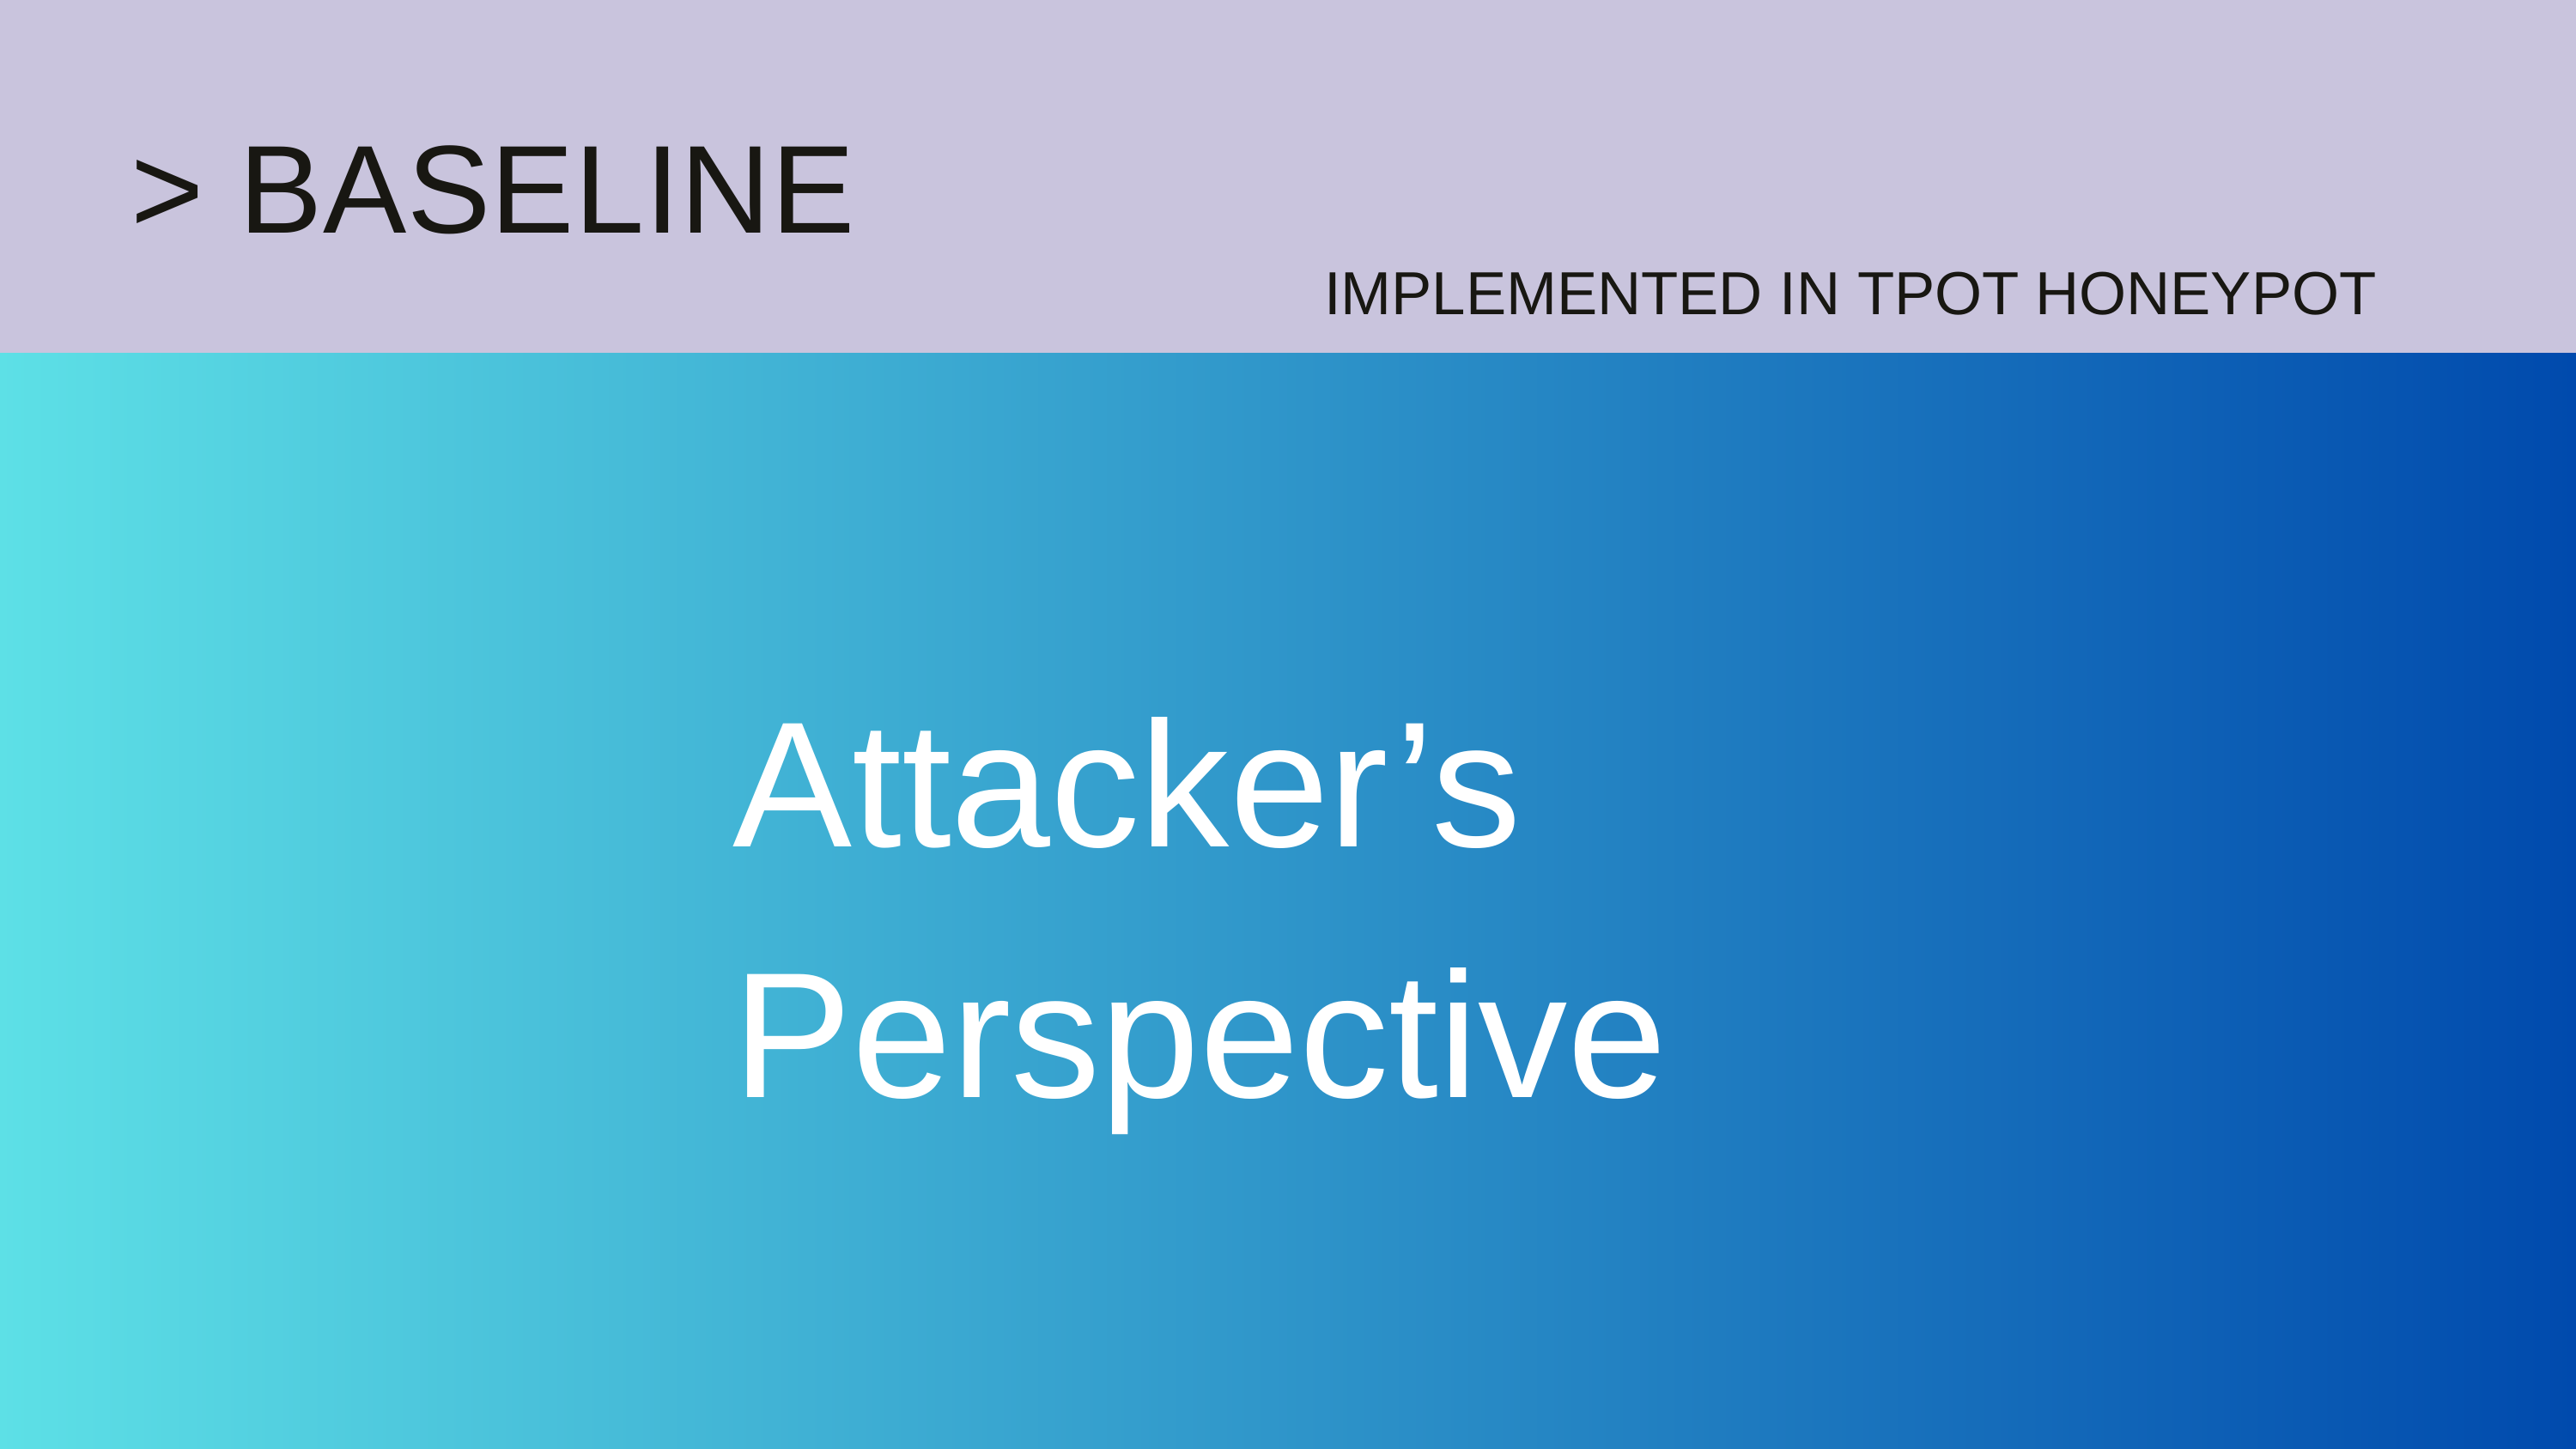

> BASELINE
IMPLEMENTED IN TPOT HONEYPOT
Attacker’s Perspective